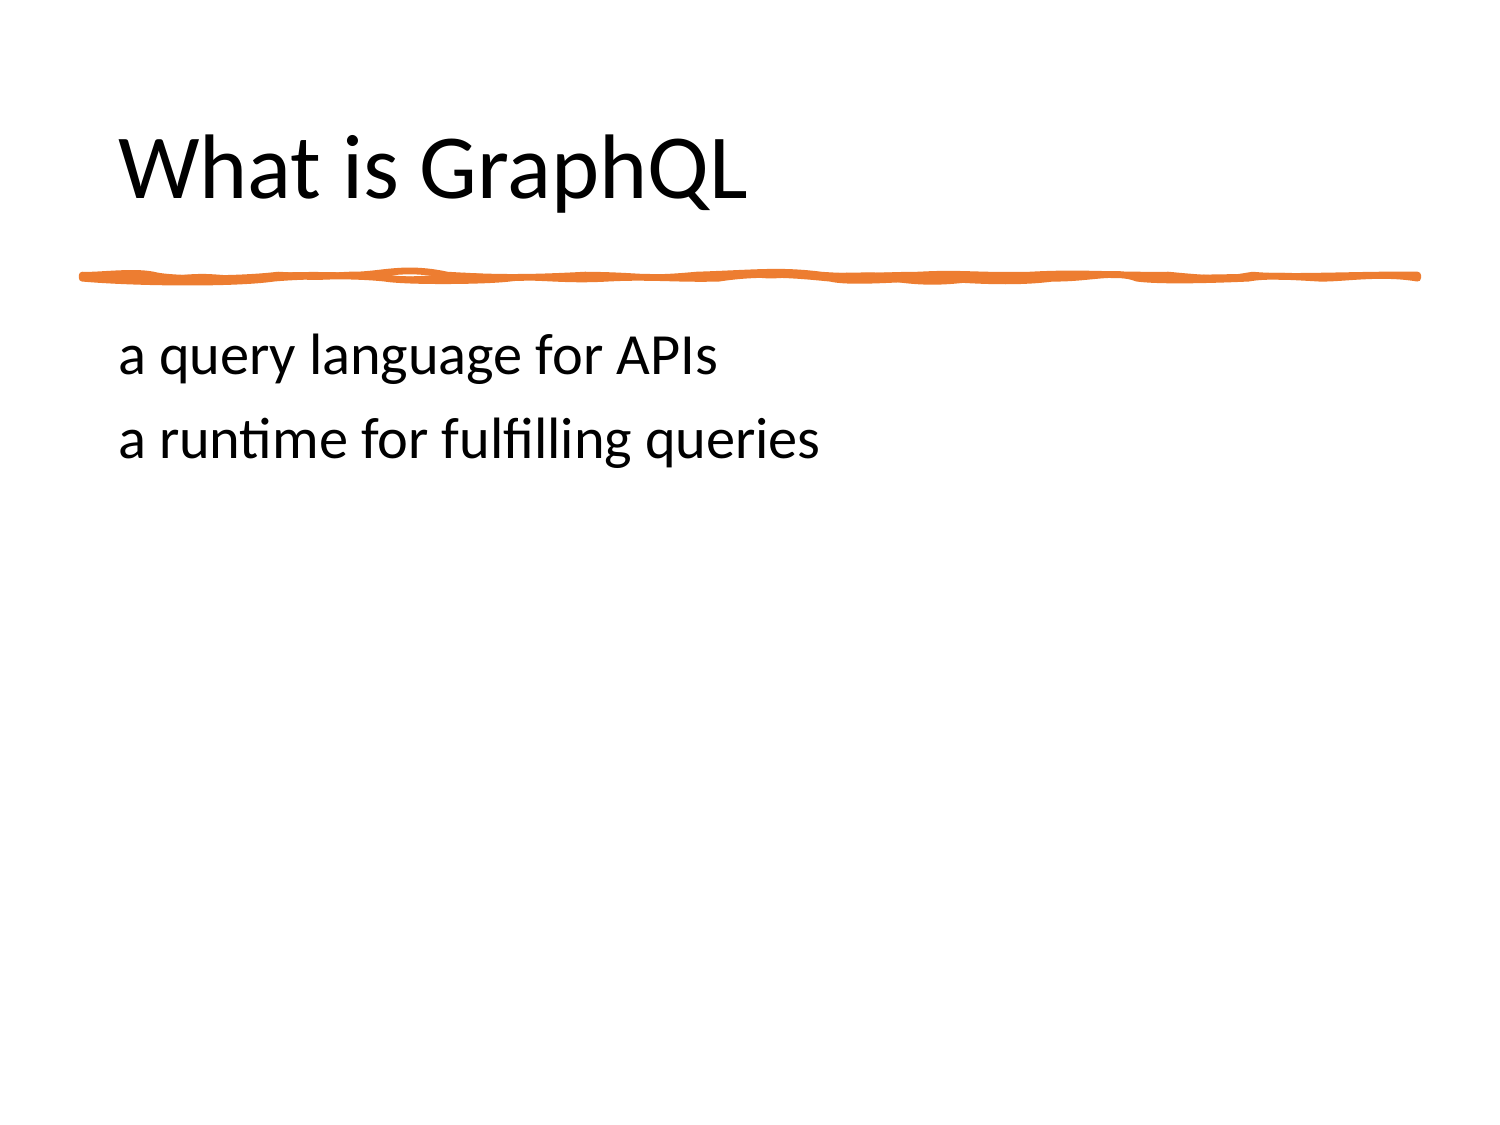

# What is GraphQL
a query language for APIs
a runtime for fulfilling queries